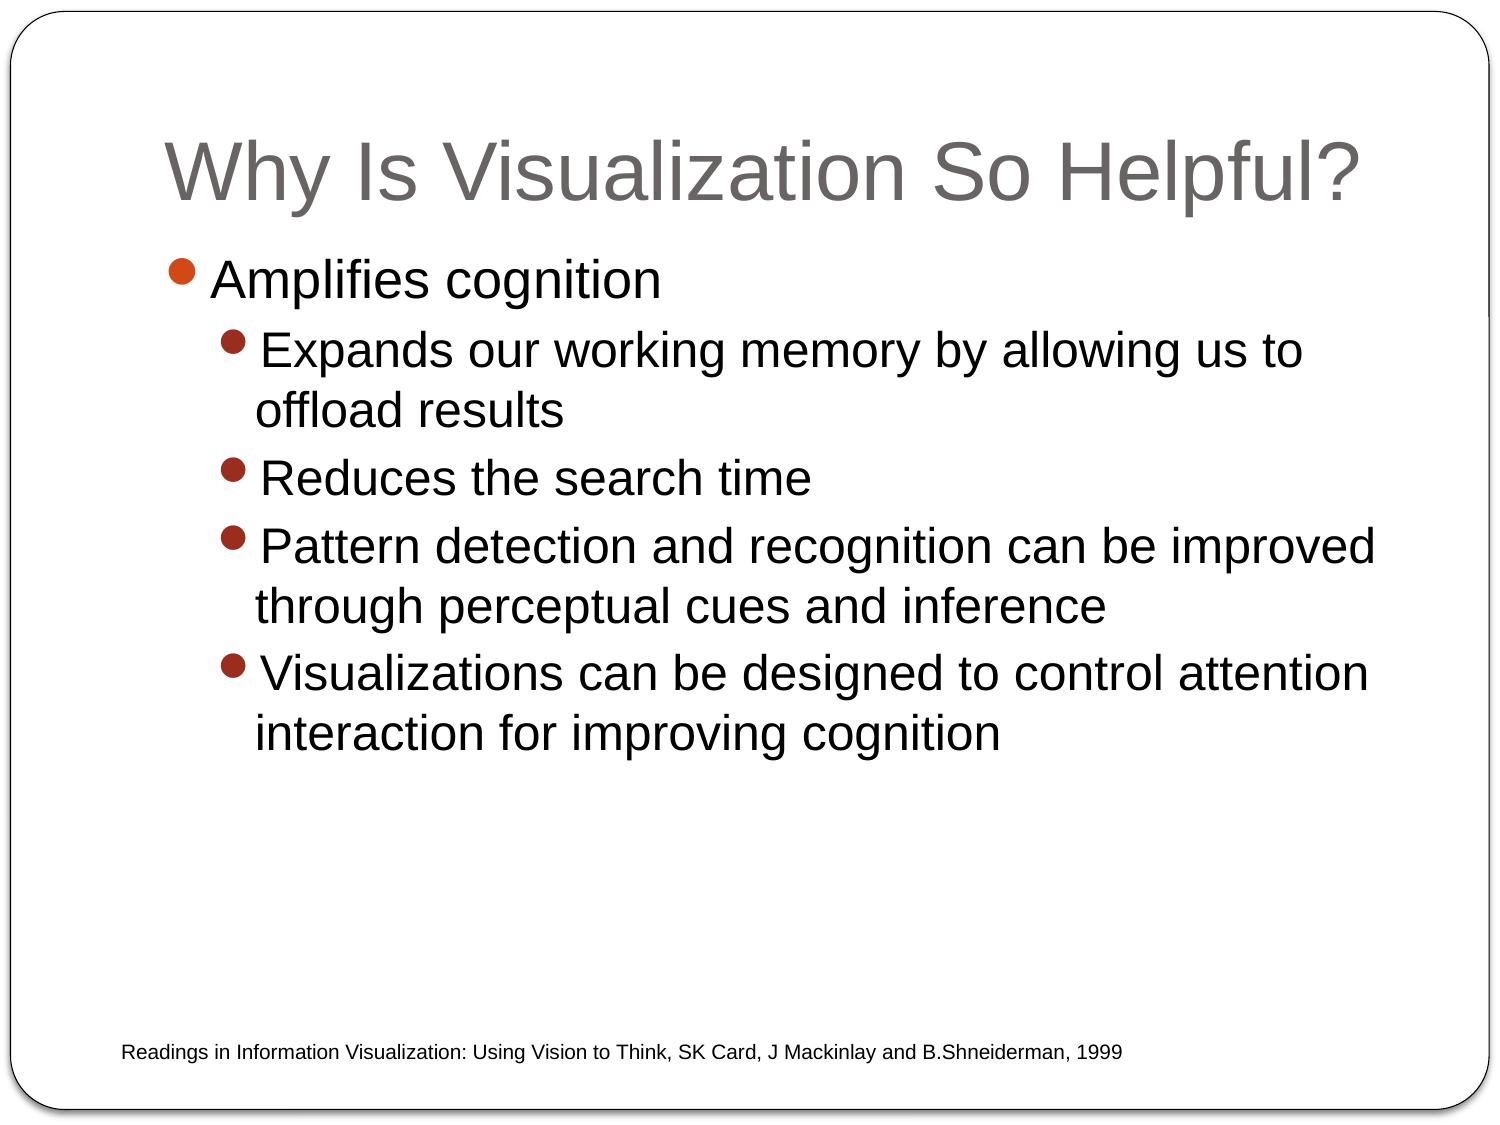

# Why Is Visualization So Helpful?
Amplifies cognition
Expands our working memory by allowing us to offload results
Reduces the search time
Pattern detection and recognition can be improved through perceptual cues and inference
Visualizations can be designed to control attention interaction for improving cognition
Readings in Information Visualization: Using Vision to Think, SK Card, J Mackinlay and B.Shneiderman, 1999